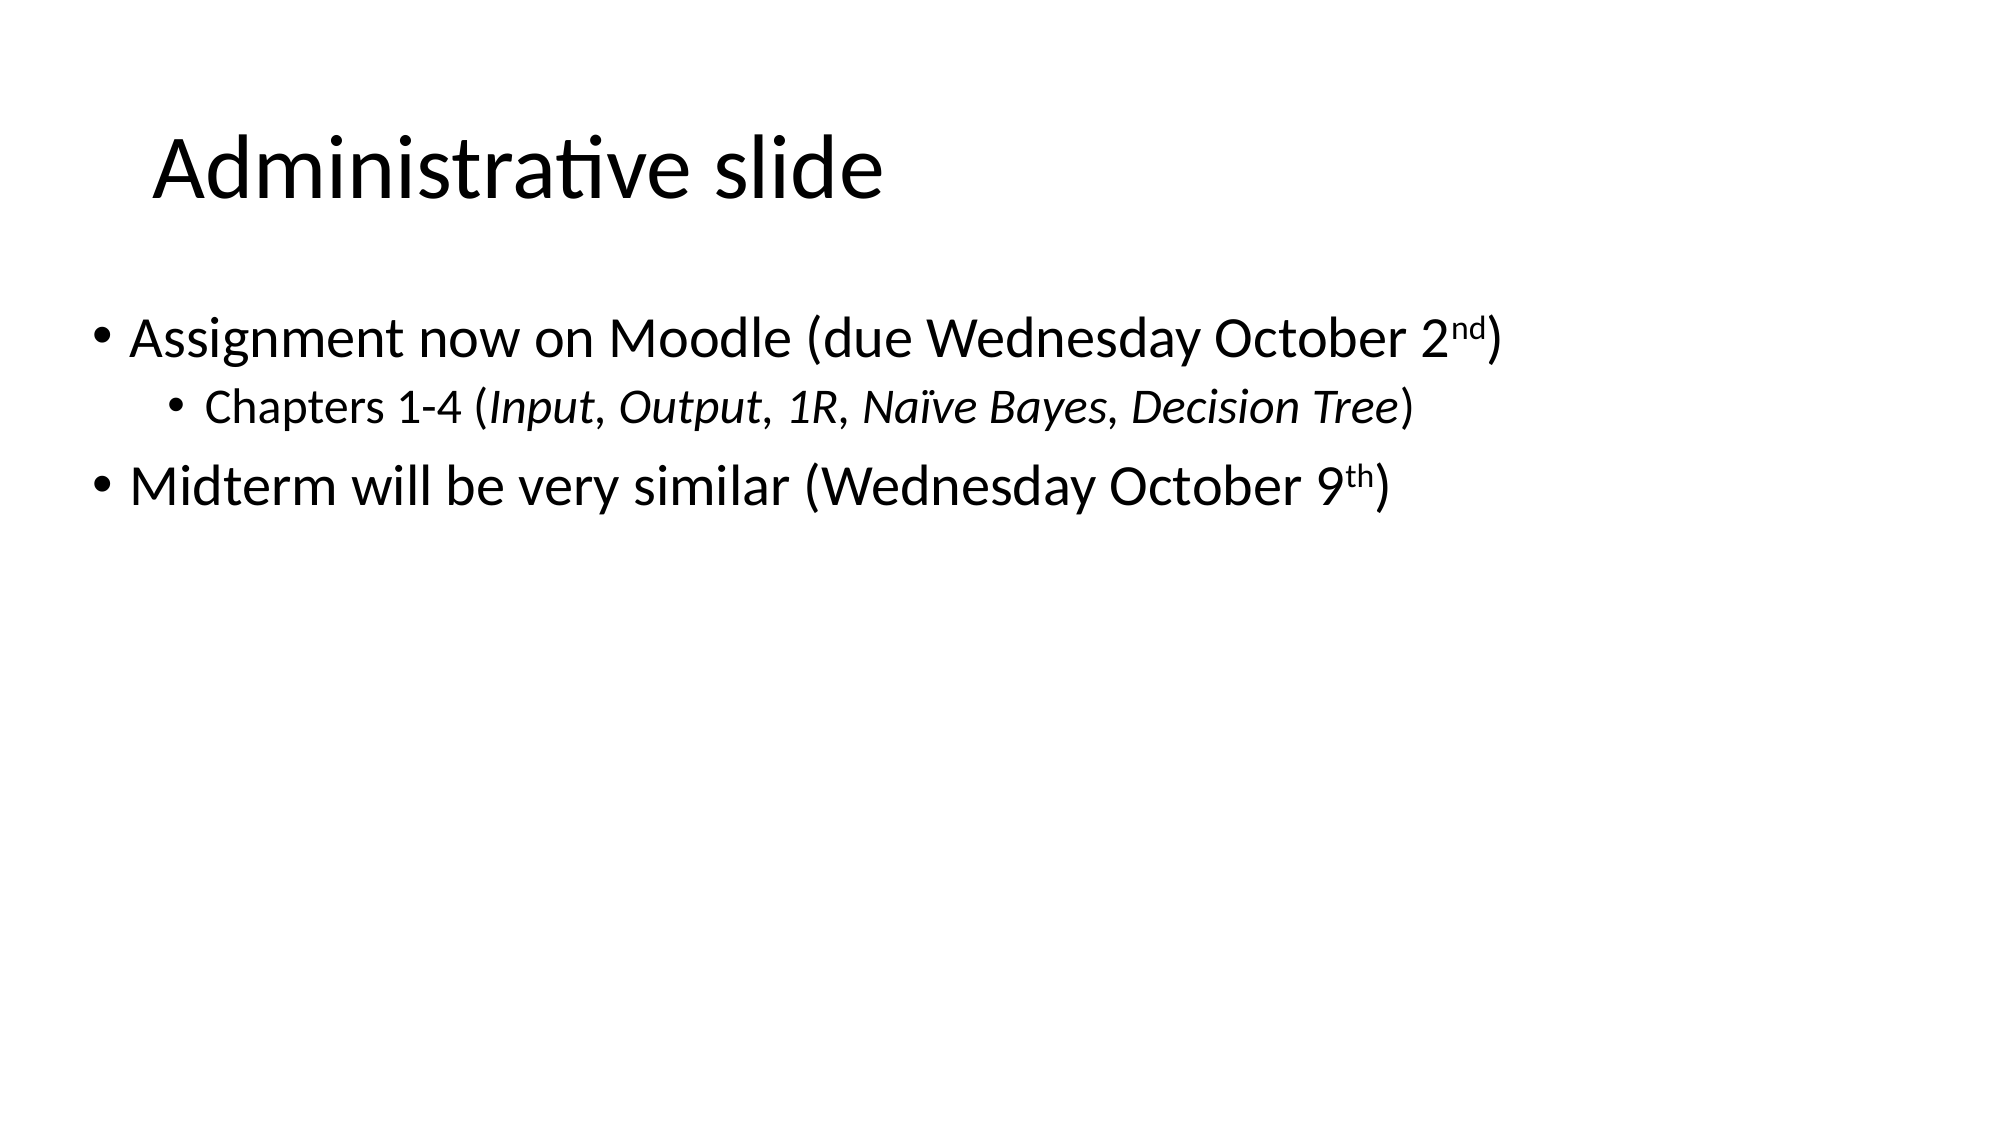

# Administrative slide
Assignment now on Moodle (due Wednesday October 2nd)
Chapters 1-4 (Input, Output, 1R, Naïve Bayes, Decision Tree)
Midterm will be very similar (Wednesday October 9th)